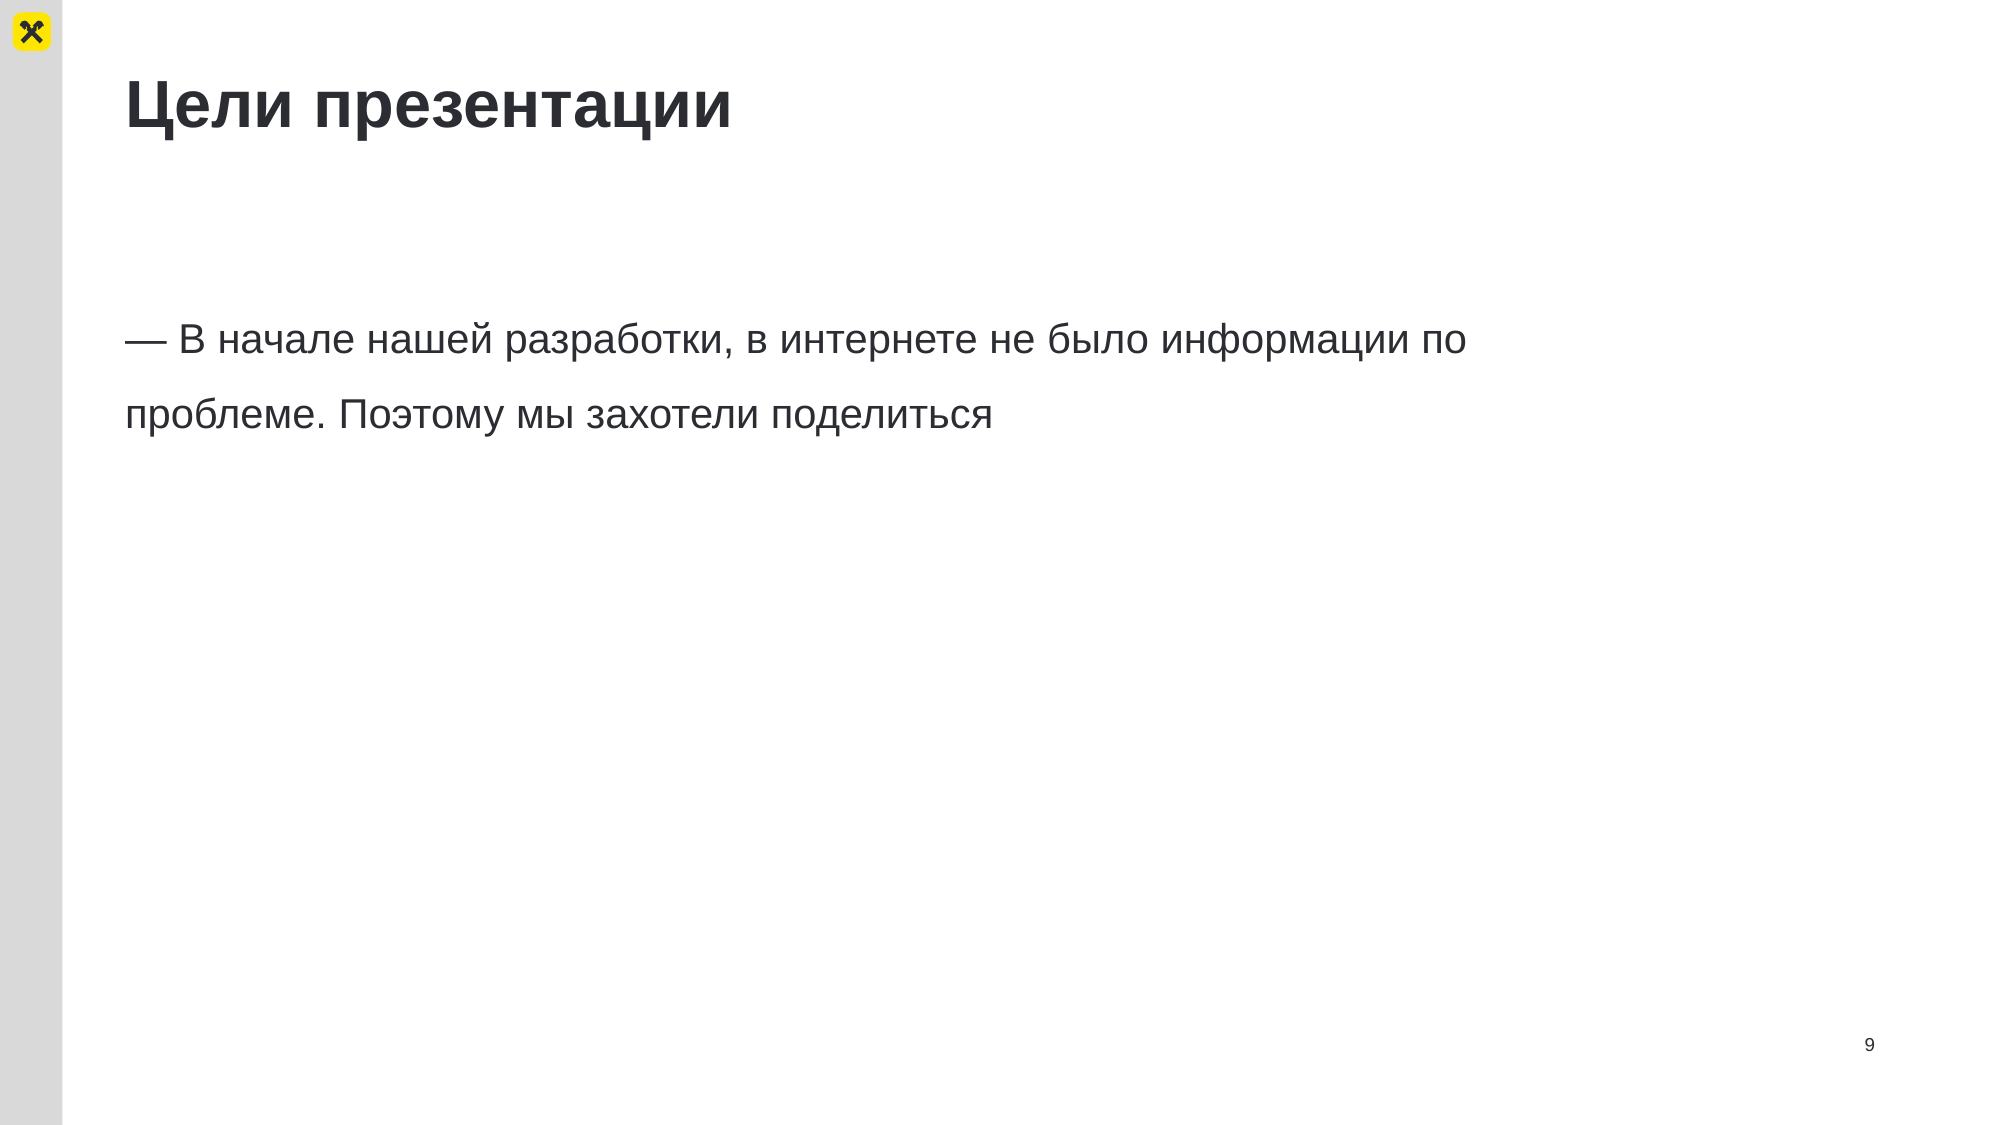

# Цели презентации
— В начале нашей разработки, в интернете не было информации по проблеме. Поэтому мы захотели поделиться
9